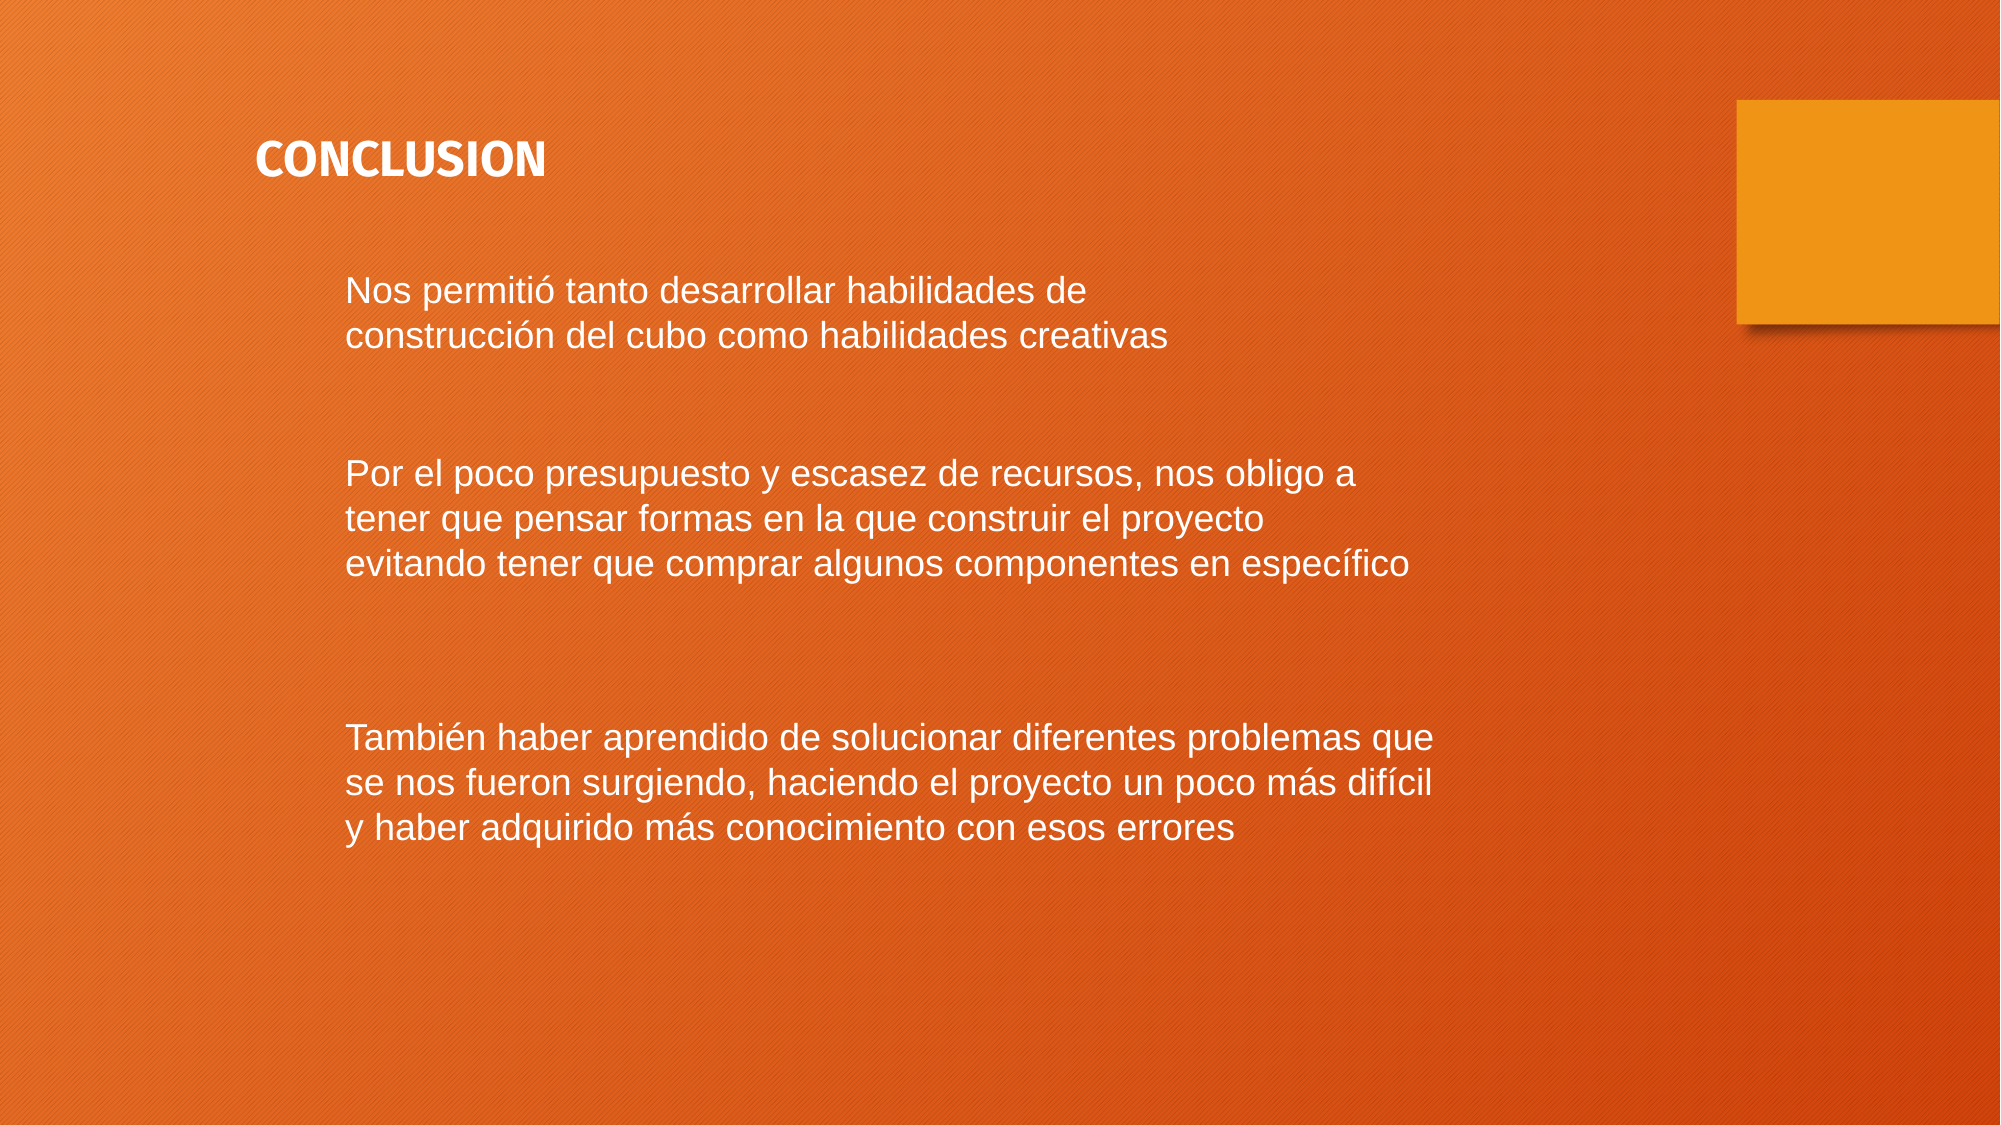

CONCLUSION
Nos permitió tanto desarrollar habilidades de construcción del cubo como habilidades creativas
Por el poco presupuesto y escasez de recursos, nos obligo a tener que pensar formas en la que construir el proyecto evitando tener que comprar algunos componentes en específico
También haber aprendido de solucionar diferentes problemas que se nos fueron surgiendo, haciendo el proyecto un poco más difícil y haber adquirido más conocimiento con esos errores